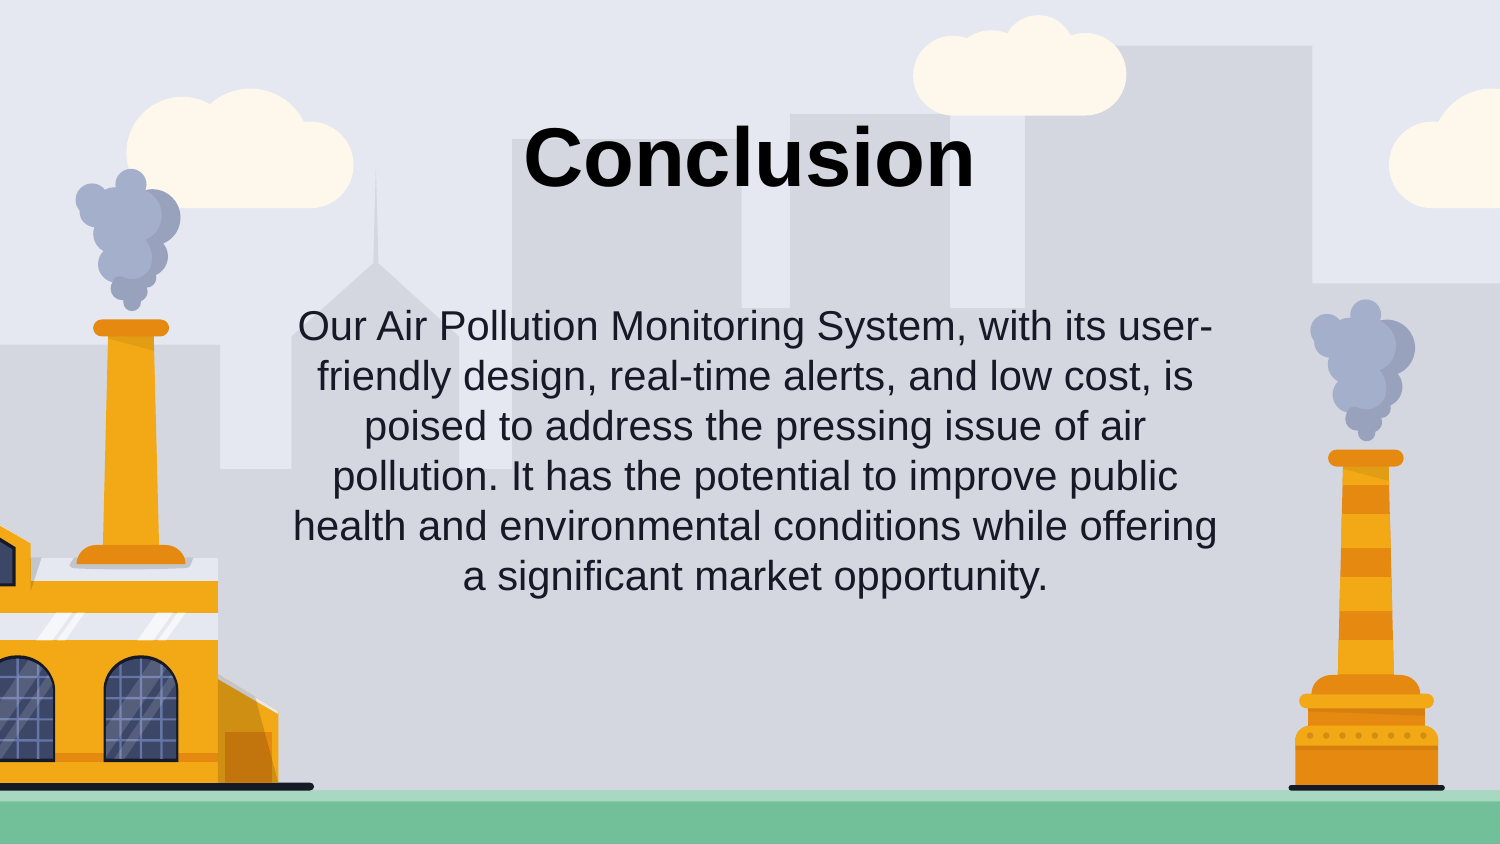

Conclusion

Our Air Pollution Monitoring System, with its user-friendly design, real-time alerts, and low cost, is poised to address the pressing issue of air pollution. It has the potential to improve public health and environmental conditions while offering a significant market opportunity.